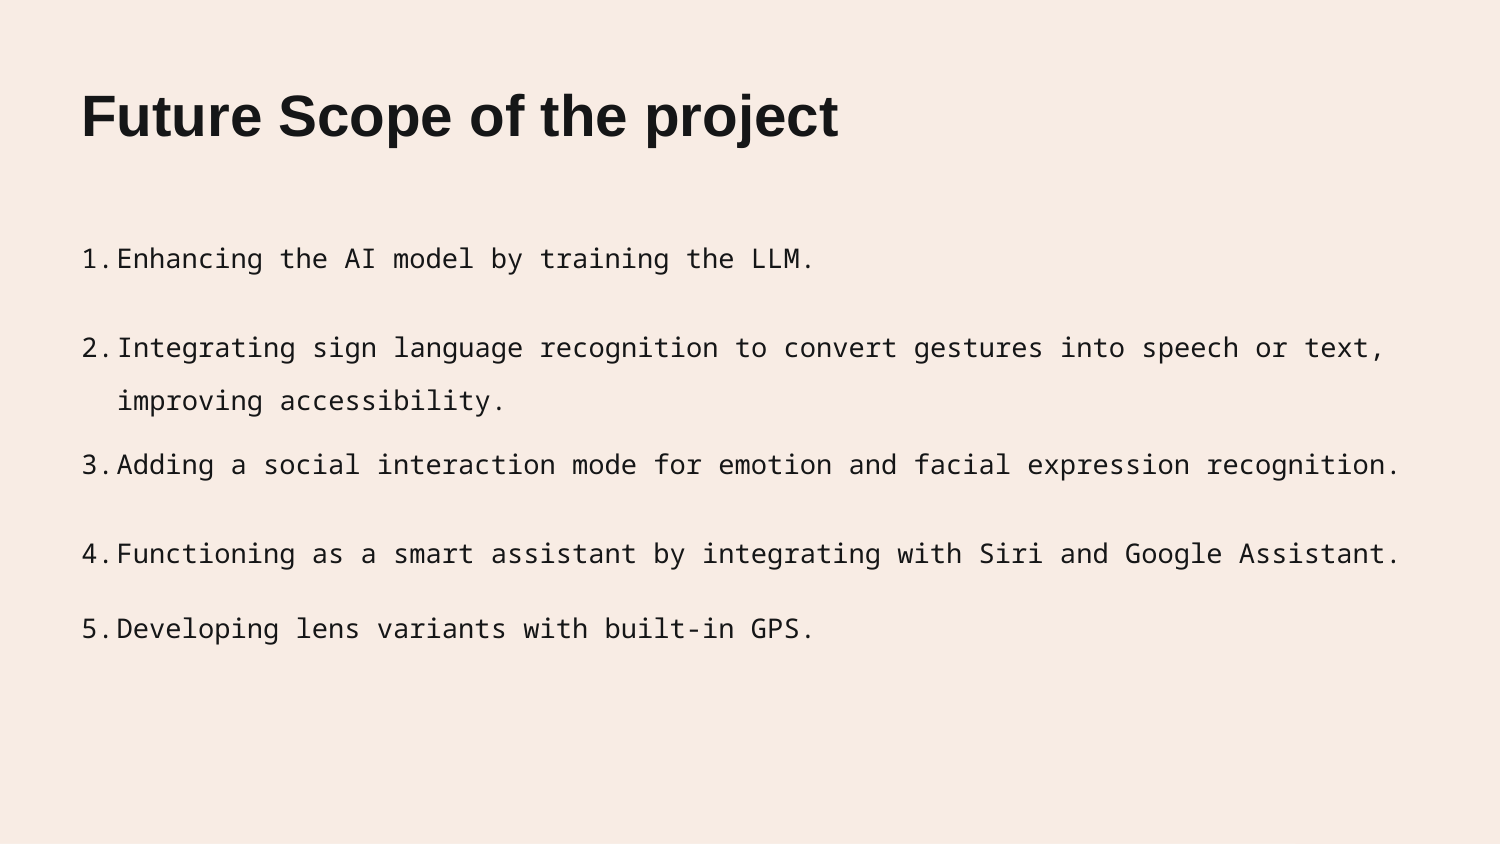

Future Scope of the project
Enhancing the AI model by training the LLM.
Integrating sign language recognition to convert gestures into speech or text, improving accessibility.
Adding a social interaction mode for emotion and facial expression recognition.
Functioning as a smart assistant by integrating with Siri and Google Assistant.
Developing lens variants with built-in GPS.